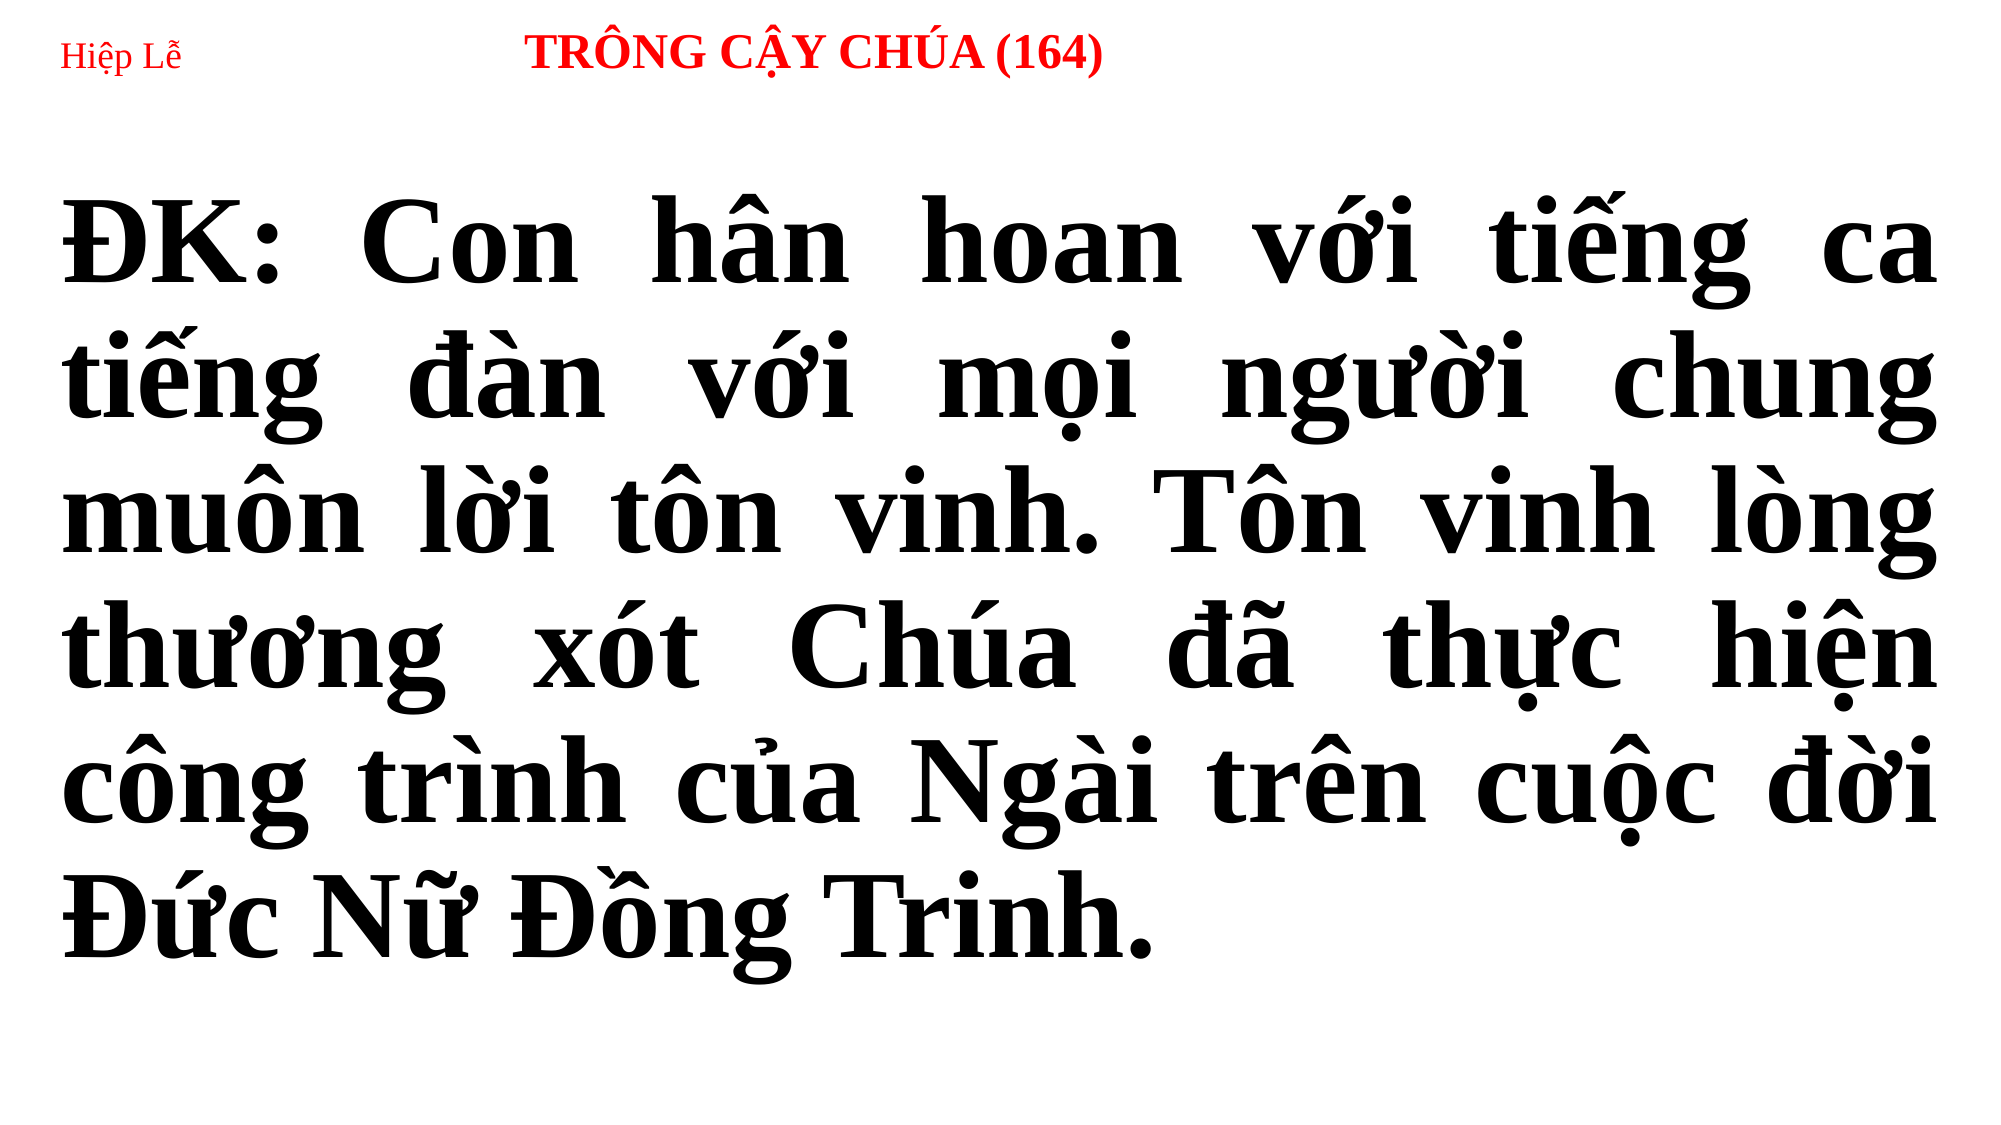

# Hiệp Lễ                                    TRÔNG CẬY CHÚA (164)
ĐK: Con hân hoan với tiếng ca tiếng đàn với mọi người chung muôn lời tôn vinh. Tôn vinh lòng thương xót Chúa đã thực hiện công trình của Ngài trên cuộc đời Đức Nữ Đồng Trinh.